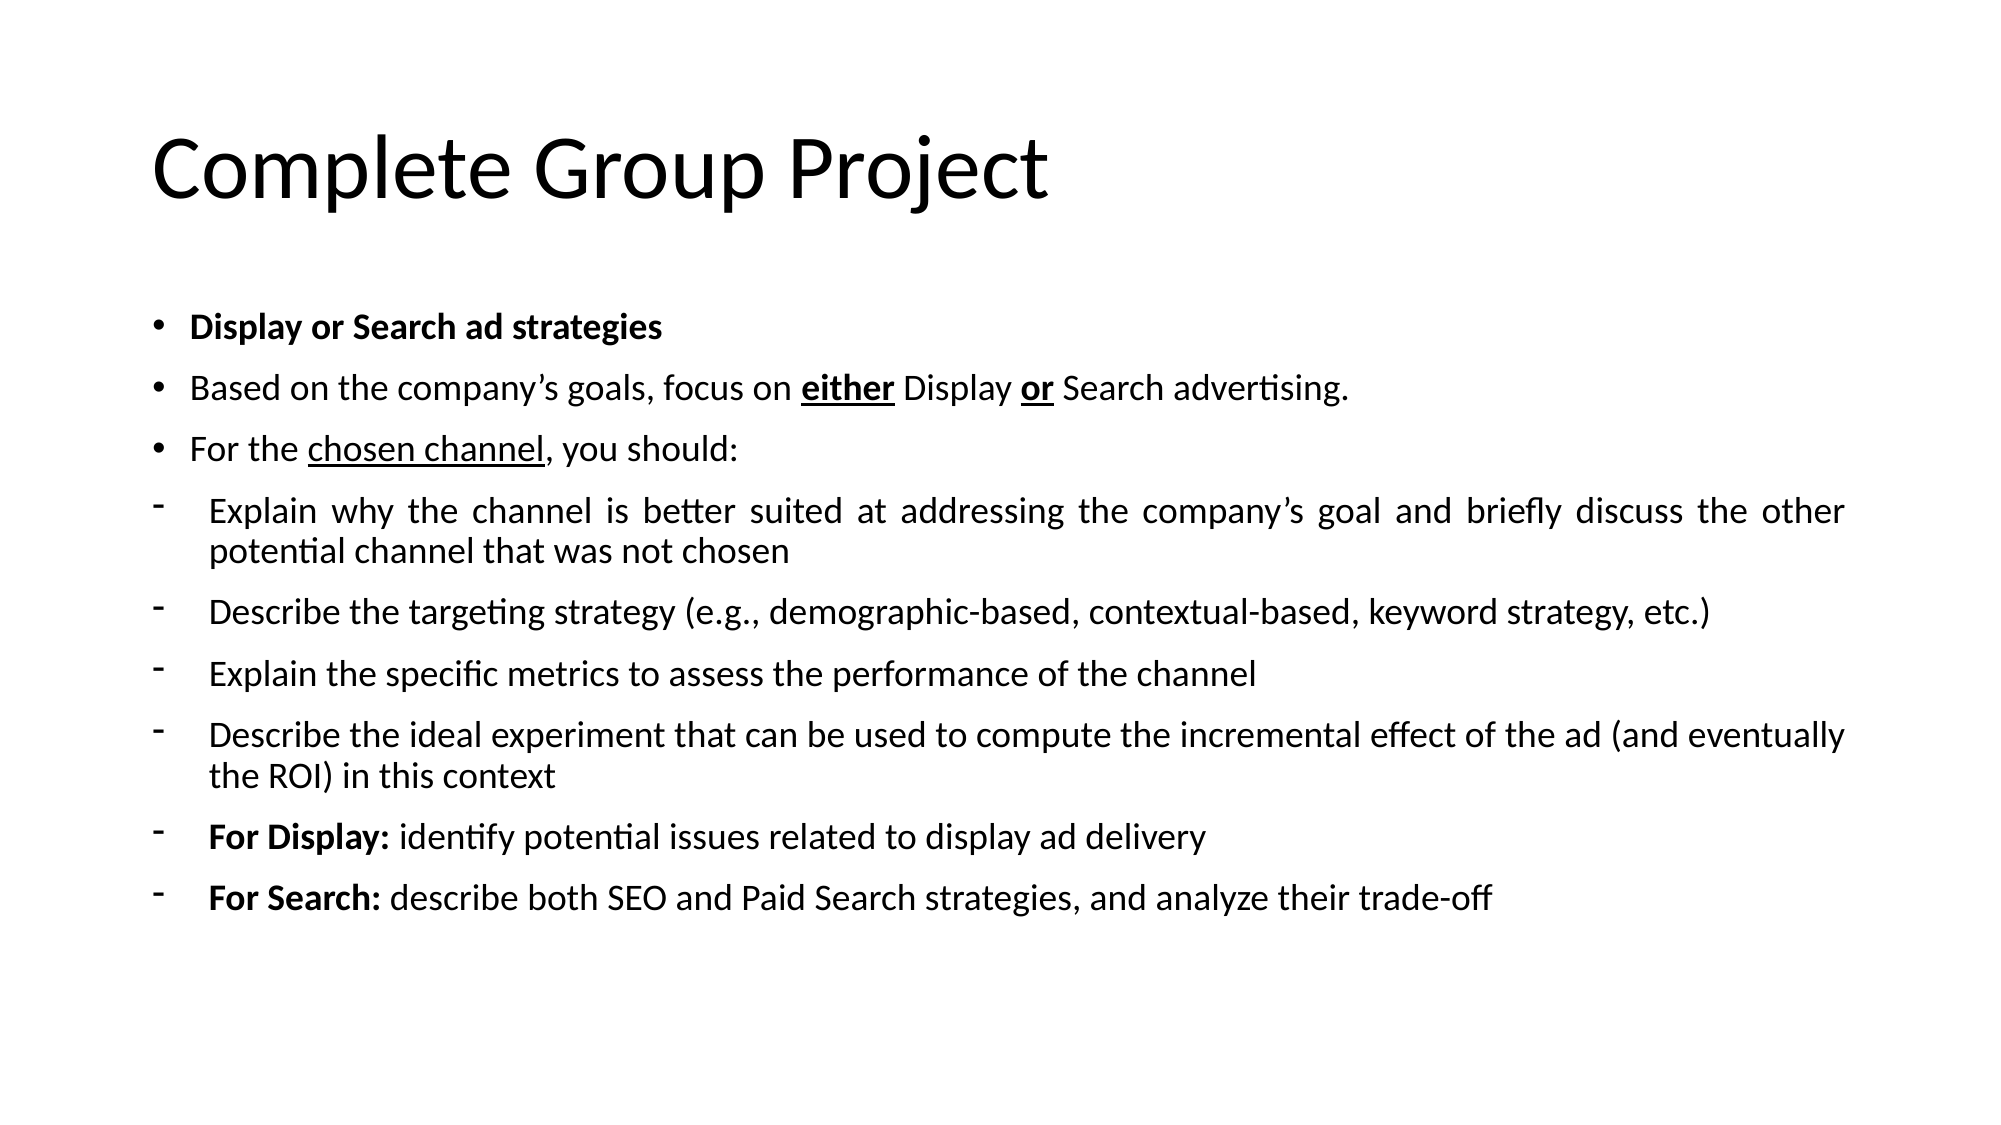

# Complete Group Project
Display or Search ad strategies
Based on the company’s goals, focus on either Display or Search advertising.
For the chosen channel, you should:
Explain why the channel is better suited at addressing the company’s goal and briefly discuss the other potential channel that was not chosen
Describe the targeting strategy (e.g., demographic-based, contextual-based, keyword strategy, etc.)
Explain the specific metrics to assess the performance of the channel
Describe the ideal experiment that can be used to compute the incremental effect of the ad (and eventually the ROI) in this context
For Display: identify potential issues related to display ad delivery
For Search: describe both SEO and Paid Search strategies, and analyze their trade-off